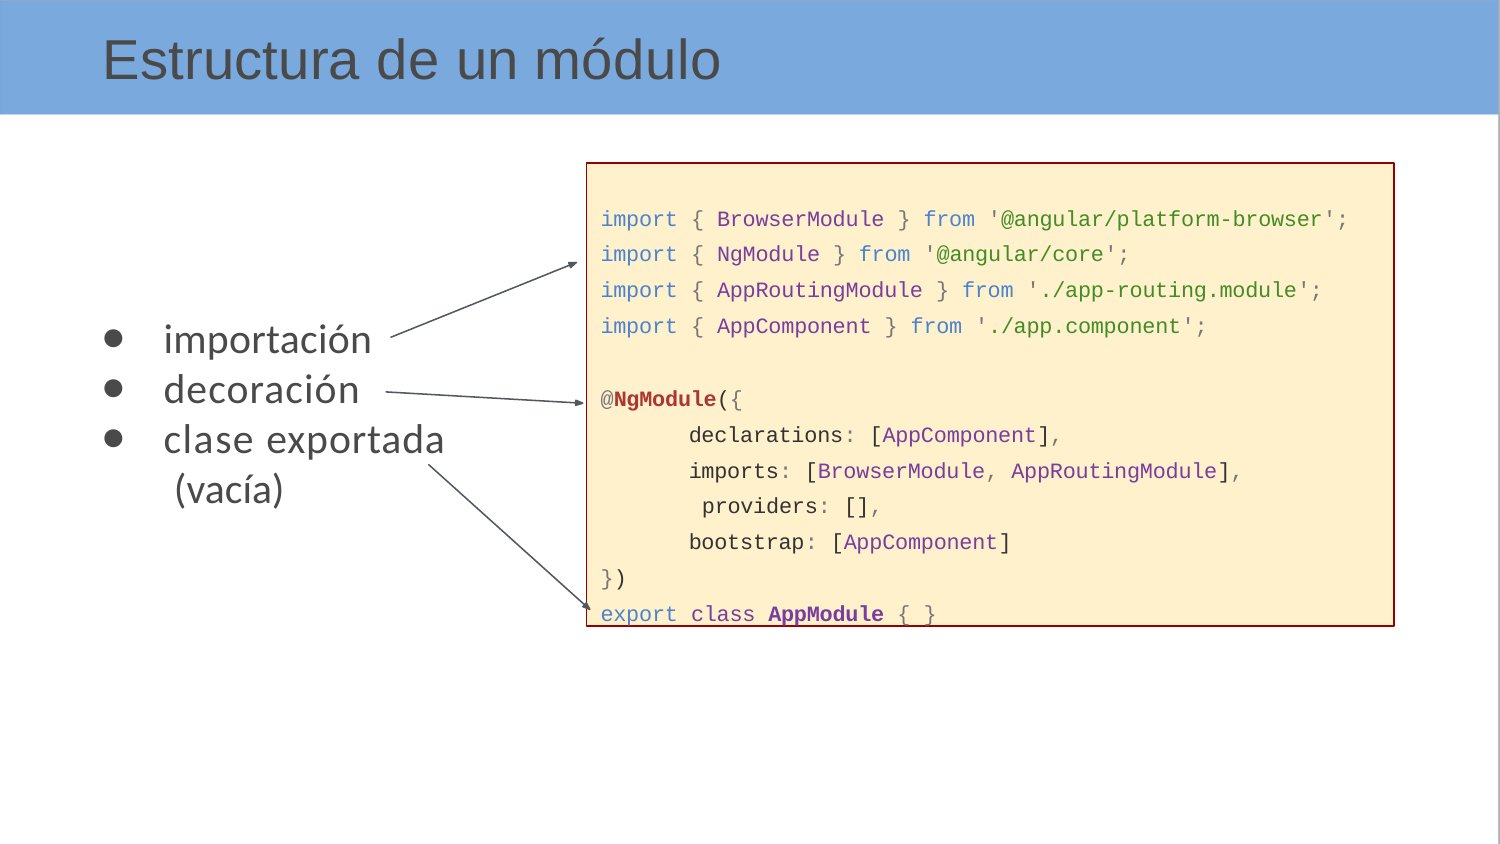

# Estructura de un módulo

import { BrowserModule } from '@angular/platform-browser';  import { NgModule } from '@angular/core';
import { AppRoutingModule } from './app-routing.module';  import { AppComponent } from './app.component';

@NgModule({
declarations: [AppComponent],
imports: [BrowserModule, AppRoutingModule],  providers: [],
bootstrap: [AppComponent]
})
export class AppModule { }

importación
decoración
clase exportada  (vacía)